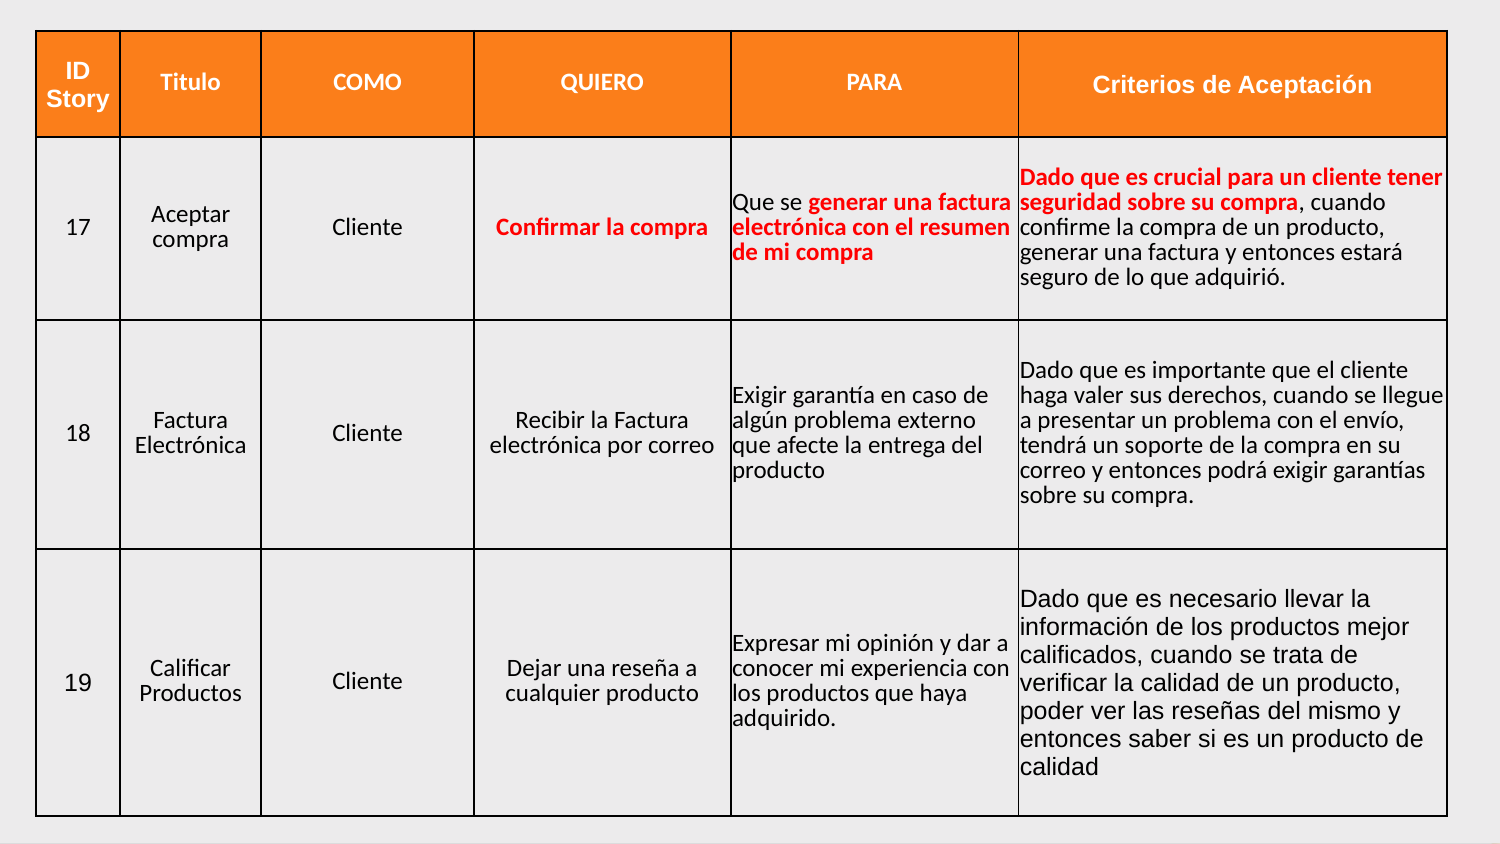

| ID Story | Titulo | COMO | QUIERO | PARA | Criterios de Aceptación |
| --- | --- | --- | --- | --- | --- |
| 17 | Aceptar compra | Cliente | Confirmar la compra | Que se generar una factura electrónica con el resumen de mi compra | Dado que es crucial para un cliente tener seguridad sobre su compra, cuando confirme la compra de un producto, generar una factura y entonces estará seguro de lo que adquirió. |
| 18 | Factura Electrónica | Cliente | Recibir la Factura electrónica por correo | Exigir garantía en caso de algún problema externo que afecte la entrega del producto | Dado que es importante que el cliente haga valer sus derechos, cuando se llegue a presentar un problema con el envío, tendrá un soporte de la compra en su correo y entonces podrá exigir garantías sobre su compra. |
| 19 | Calificar Productos | Cliente | Dejar una reseña a cualquier producto | Expresar mi opinión y dar a conocer mi experiencia con los productos que haya adquirido. | Dado que es necesario llevar la información de los productos mejor calificados, cuando se trata de verificar la calidad de un producto, poder ver las reseñas del mismo y entonces saber si es un producto de calidad |